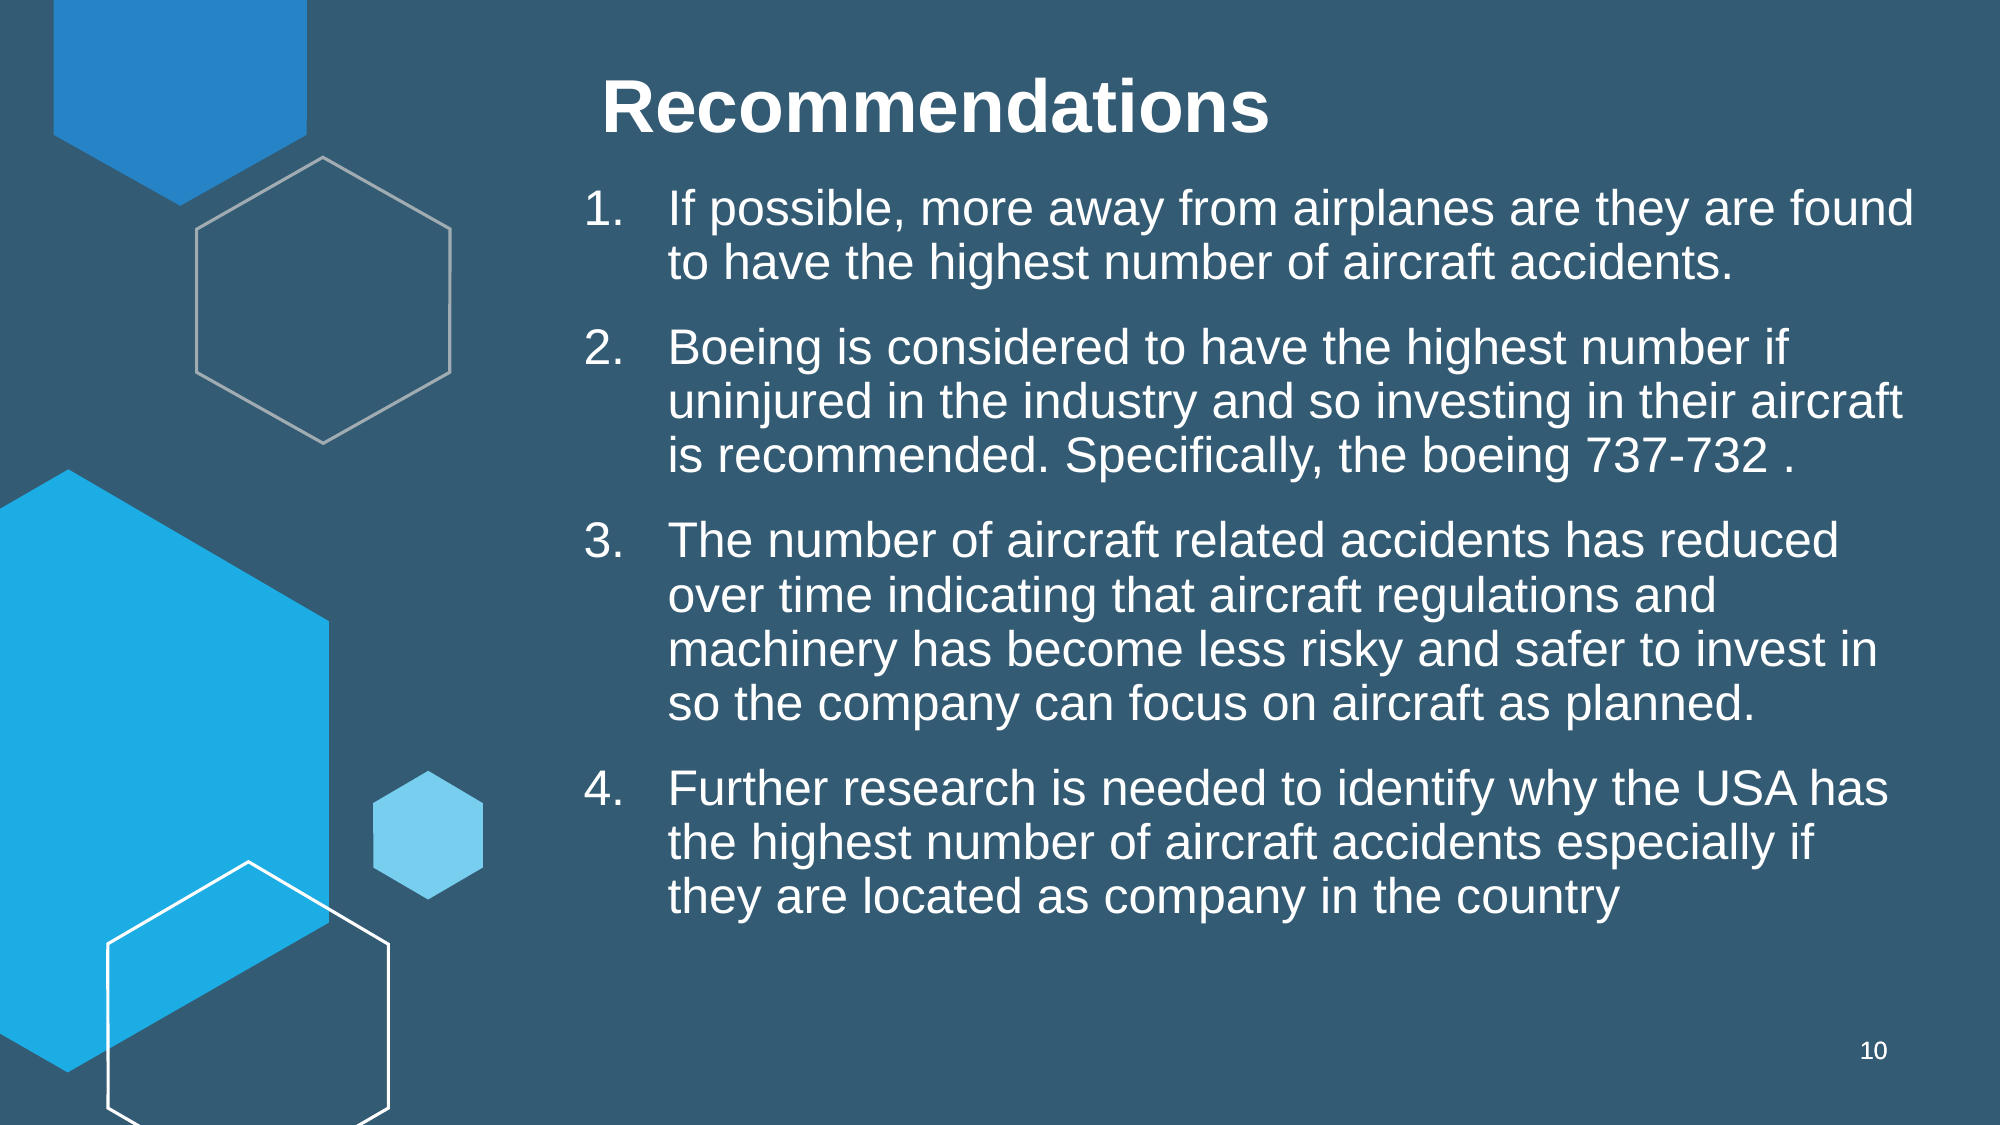

# Recommendations
If possible, more away from airplanes are they are found to have the highest number of aircraft accidents.
Boeing is considered to have the highest number if uninjured in the industry and so investing in their aircraft is recommended. Specifically, the boeing 737-732 .
The number of aircraft related accidents has reduced over time indicating that aircraft regulations and machinery has become less risky and safer to invest in so the company can focus on aircraft as planned.
Further research is needed to identify why the USA has the highest number of aircraft accidents especially if they are located as company in the country
10
10